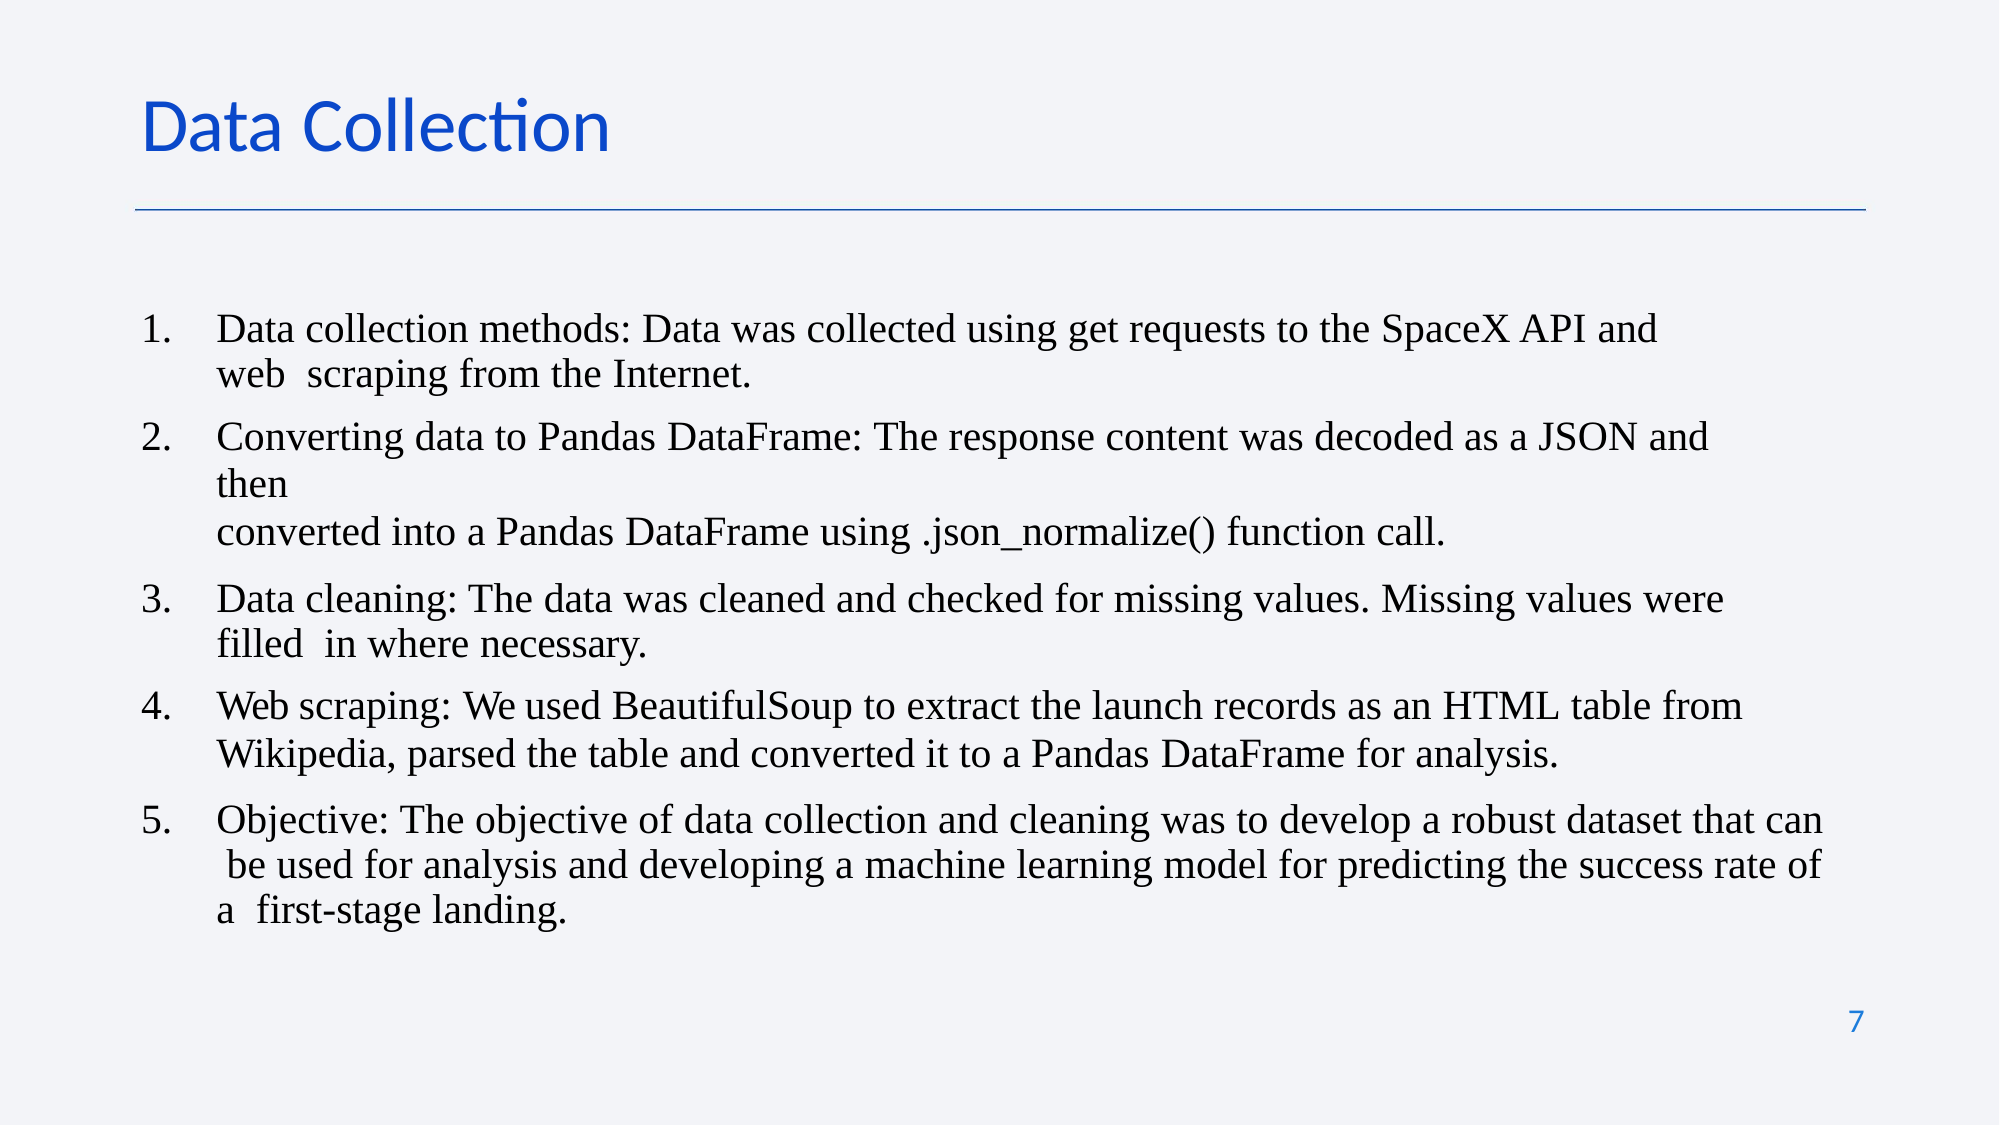

# Data Collection
Data collection methods: Data was collected using get requests to the SpaceX API and web  scraping from the Internet.
Converting data to Pandas DataFrame: The response content was decoded as a JSON and then
converted into a Pandas DataFrame using .json_normalize() function call.
Data cleaning: The data was cleaned and checked for missing values. Missing values were filled  in where necessary.
Web scraping: We used BeautifulSoup to extract the launch records as an HTML table from
Wikipedia, parsed the table and converted it to a Pandas DataFrame for analysis.
Objective: The objective of data collection and cleaning was to develop a robust dataset that can  be used for analysis and developing a machine learning model for predicting the success rate of a  first-stage landing.
7